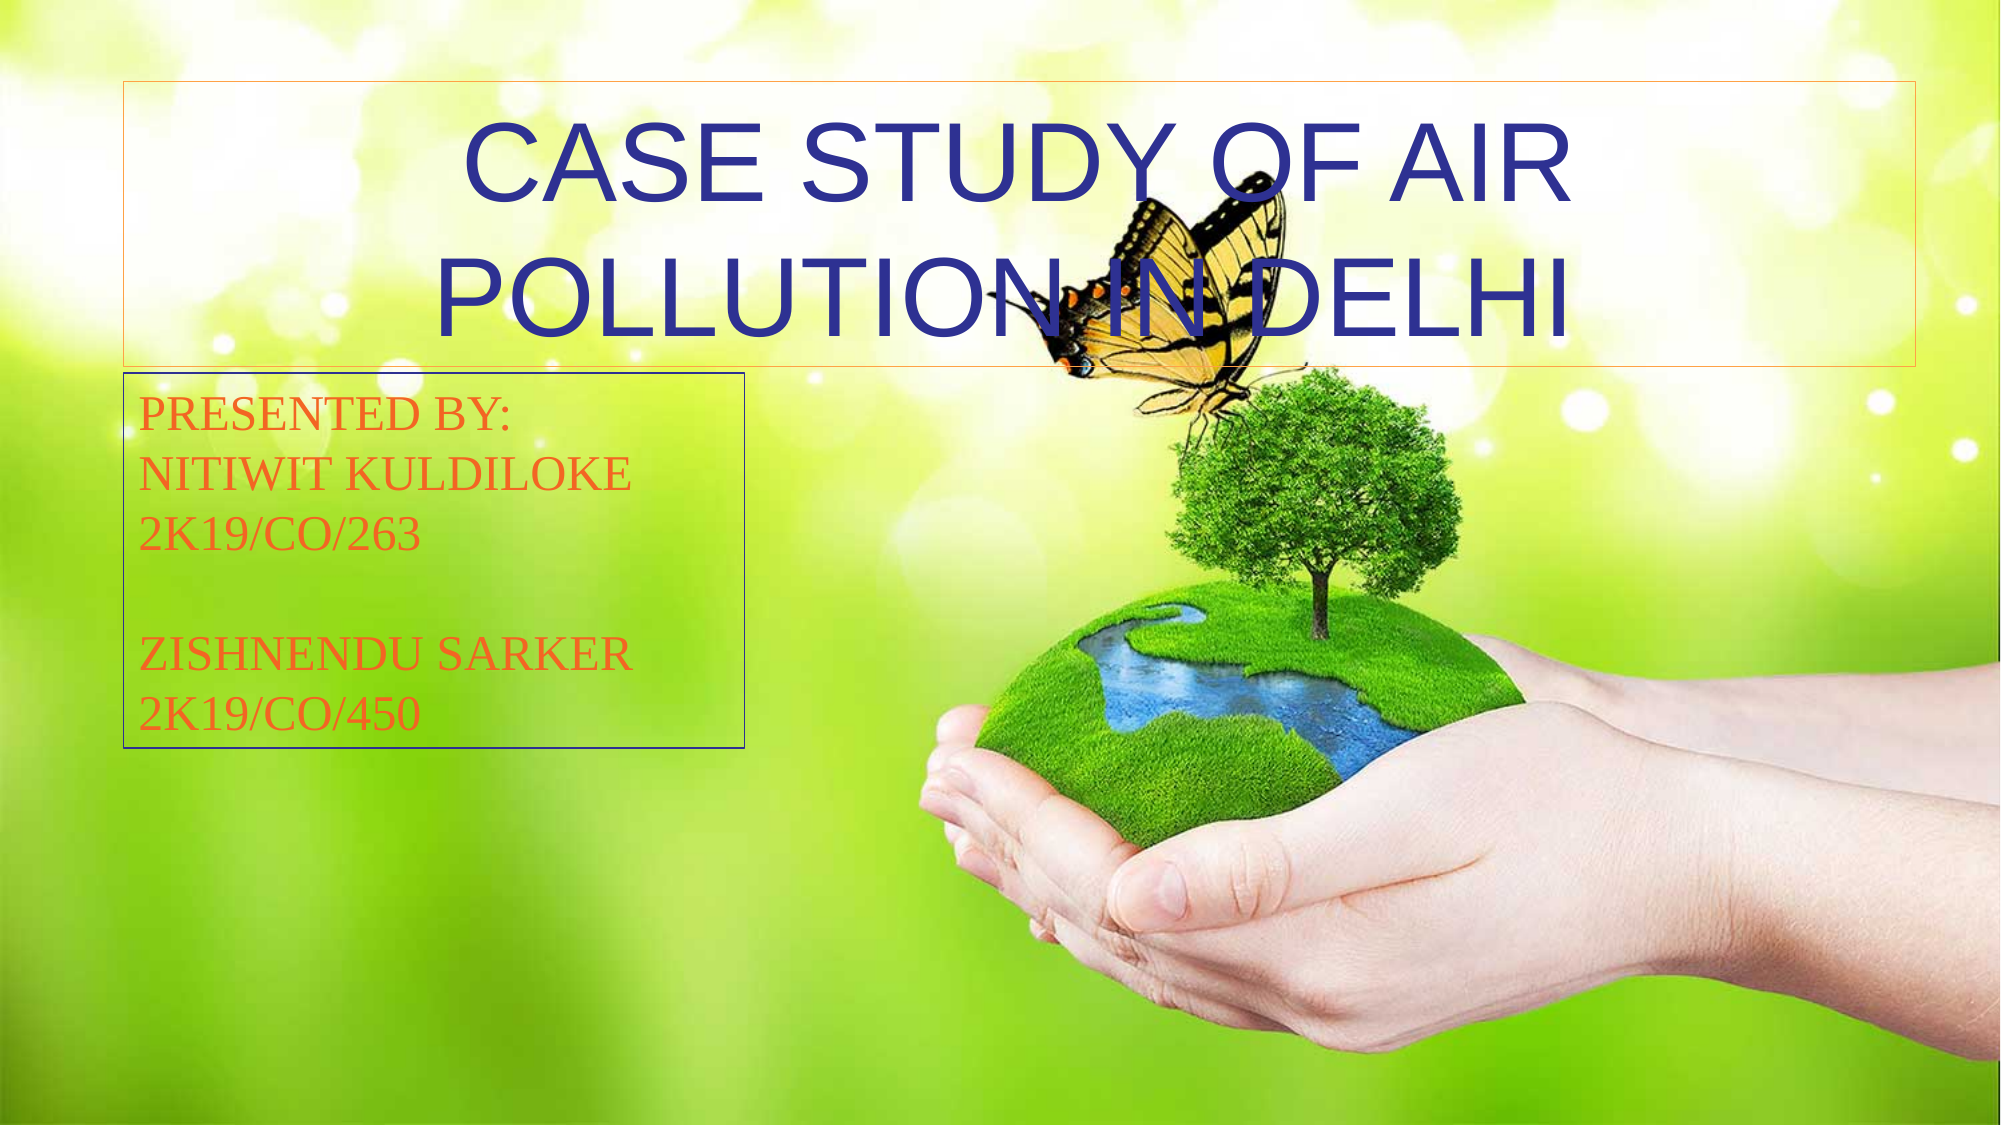

CASE STUDY OF AIR POLLUTION IN DELHI
PRESENTED BY:
NITIWIT KULDILOKE
2K19/CO/263

ZISHNENDU SARKER
2K19/CO/450